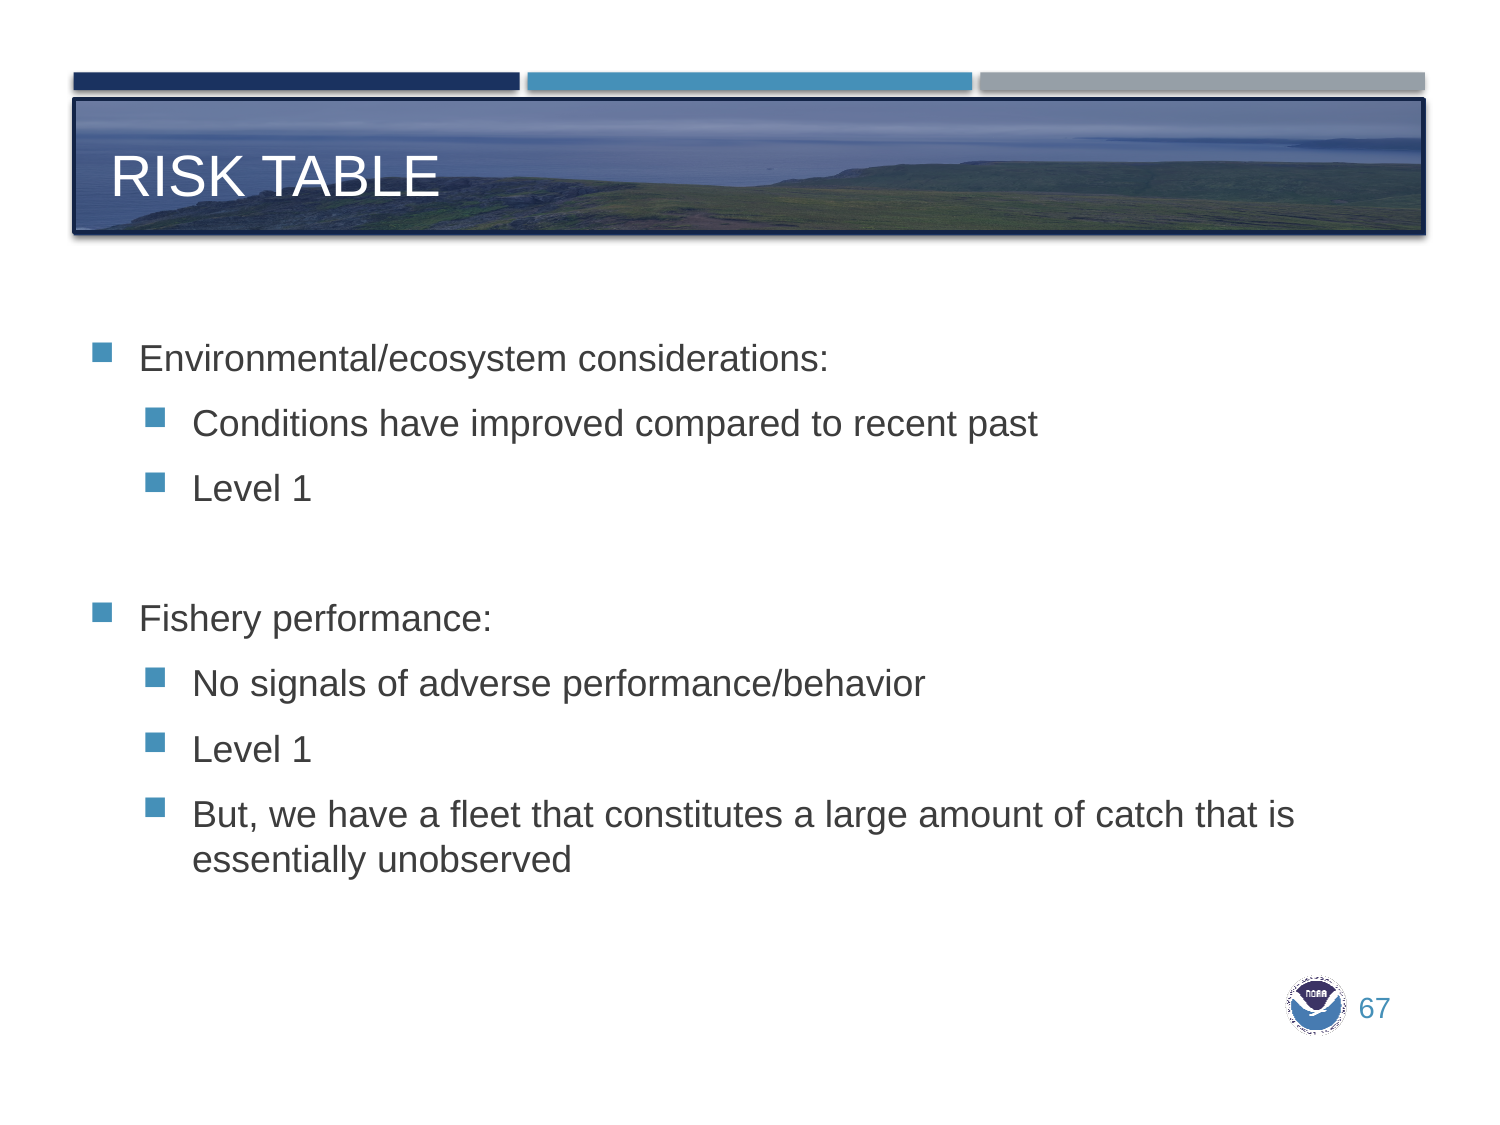

# Risk table
Environmental/ecosystem considerations:
Conditions have improved compared to recent past
Level 1

Fishery performance:
No signals of adverse performance/behavior
Level 1
But, we have a fleet that constitutes a large amount of catch that is essentially unobserved

67